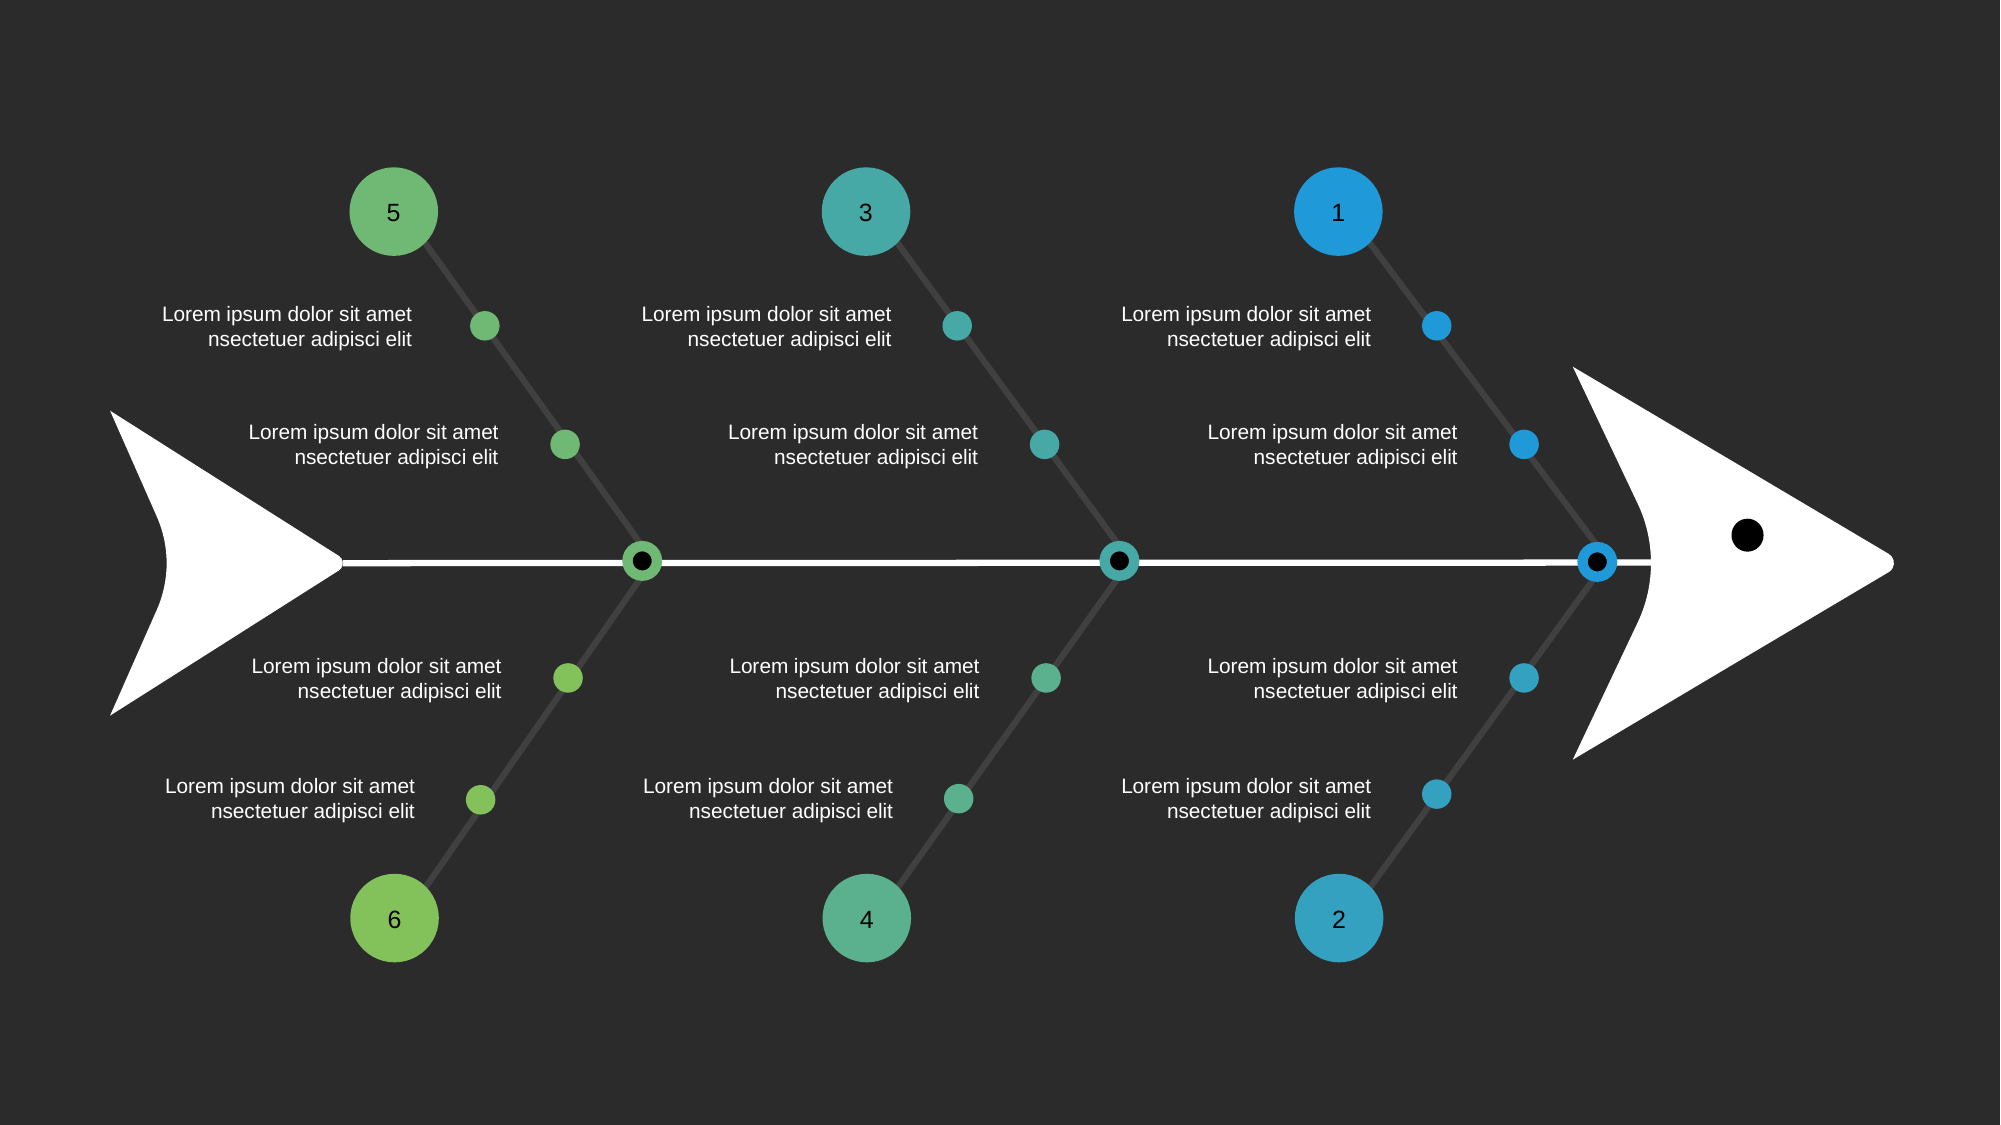

5
3
1
Lorem ipsum dolor sit amet nsectetuer adipisci elit
Lorem ipsum dolor sit amet nsectetuer adipisci elit
Lorem ipsum dolor sit amet nsectetuer adipisci elit

Lorem ipsum dolor sit amet nsectetuer adipisci elit
Lorem ipsum dolor sit amet nsectetuer adipisci elit
Lorem ipsum dolor sit amet nsectetuer adipisci elit

Lorem ipsum dolor sit amet nsectetuer adipisci elit
Lorem ipsum dolor sit amet nsectetuer adipisci elit
Lorem ipsum dolor sit amet nsectetuer adipisci elit

Lorem ipsum dolor sit amet nsectetuer adipisci elit
Lorem ipsum dolor sit amet nsectetuer adipisci elit
Lorem ipsum dolor sit amet nsectetuer adipisci elit

6
4
2